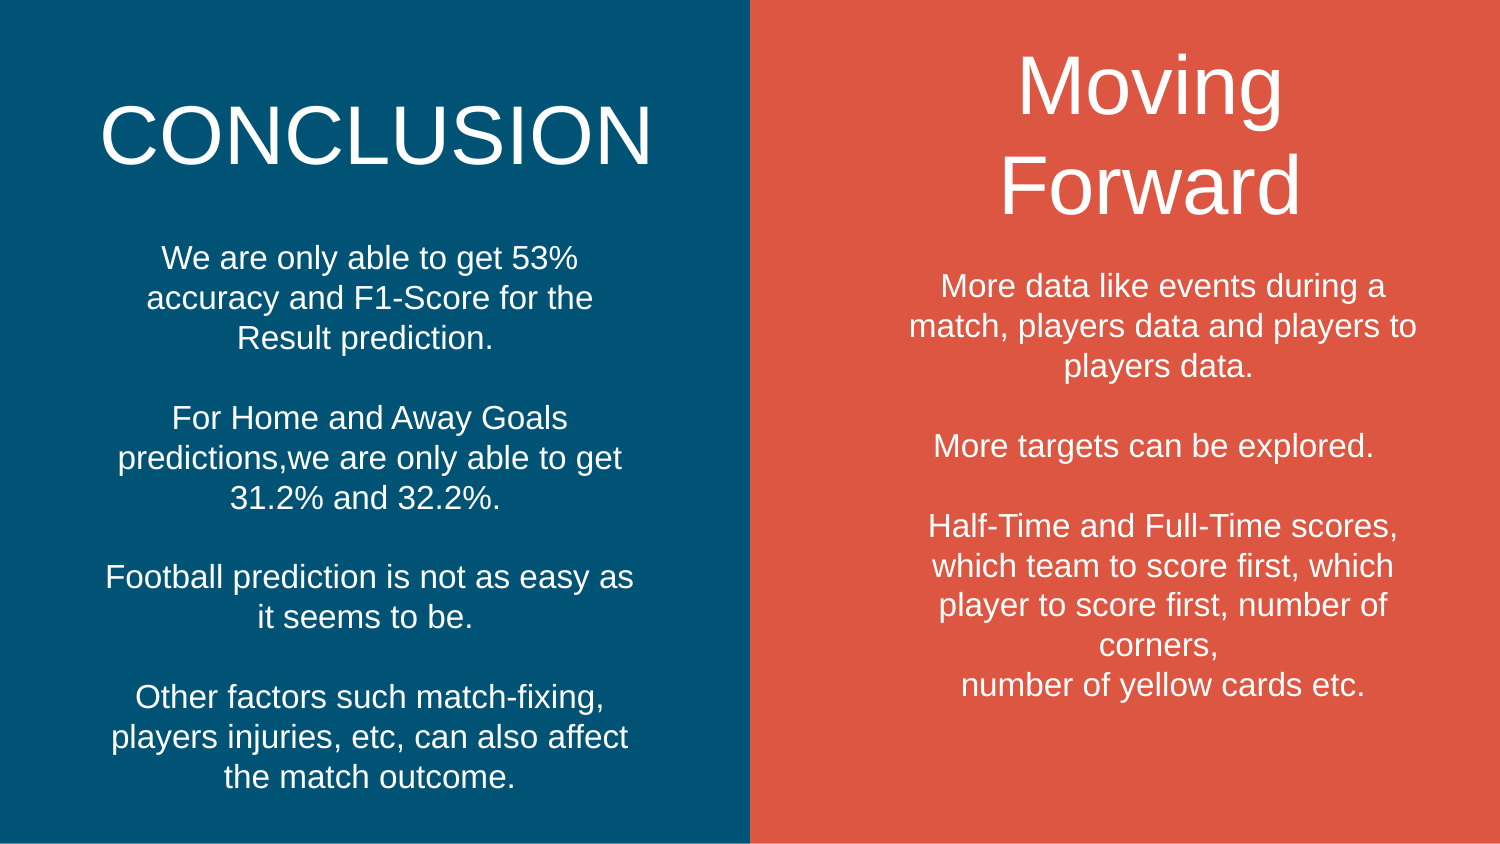

CONCLUSION
Moving Forward
More data like events during a match, players data and players to players data.

More targets can be explored.

Half-Time and Full-Time scores, which team to score first, which player to score first, number of corners,
number of yellow cards etc.
We are only able to get 53% accuracy and F1-Score for the Result prediction.
For Home and Away Goals predictions,we are only able to get 31.2% and 32.2%.
Football prediction is not as easy as it seems to be.
Other factors such match-fixing, players injuries, etc, can also affect the match outcome.